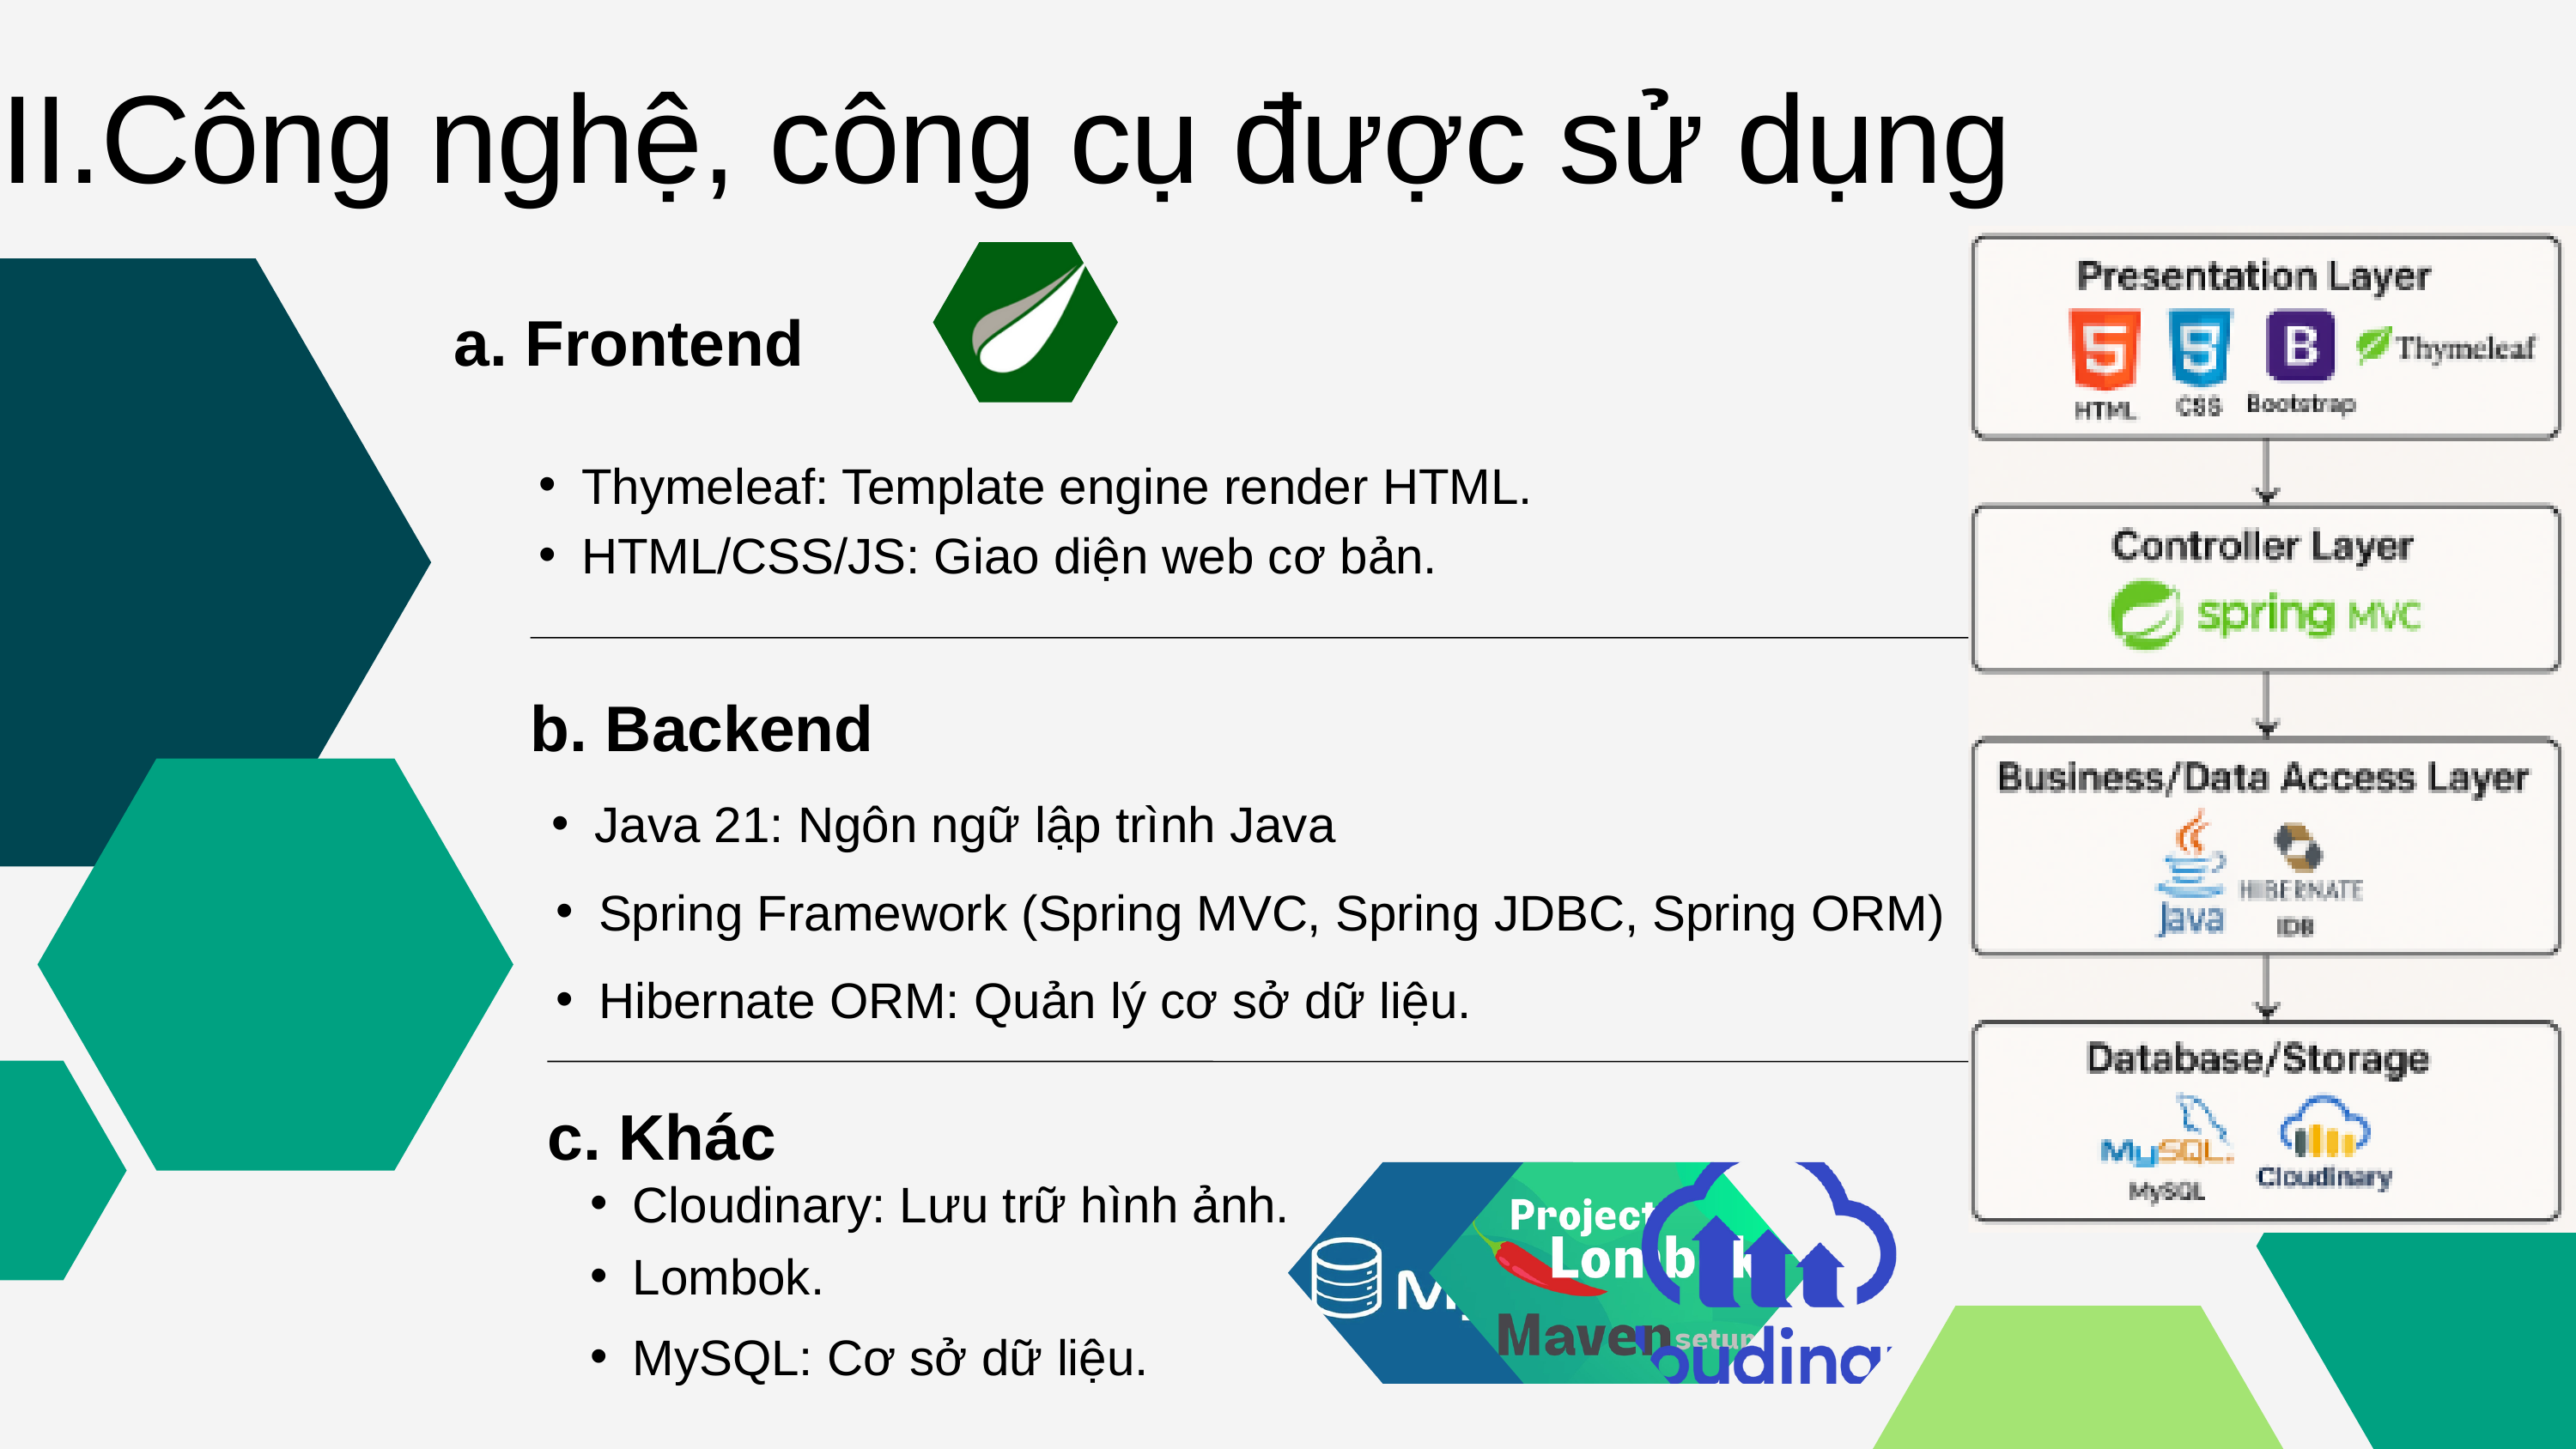

II.Công nghệ, công cụ được sử dụng

a. Frontend
Thymeleaf: Template engine render HTML.
HTML/CSS/JS: Giao diện web cơ bản.

b. Backend

Java 21: Ngôn ngữ lập trình Java
Spring Framework (Spring MVC, Spring JDBC, Spring ORM)
Hibernate ORM: Quản lý cơ sở dữ liệu.

c. Khác

Cloudinary: Lưu trữ hình ảnh.
Lombok.

MySQL: Cơ sở dữ liệu.